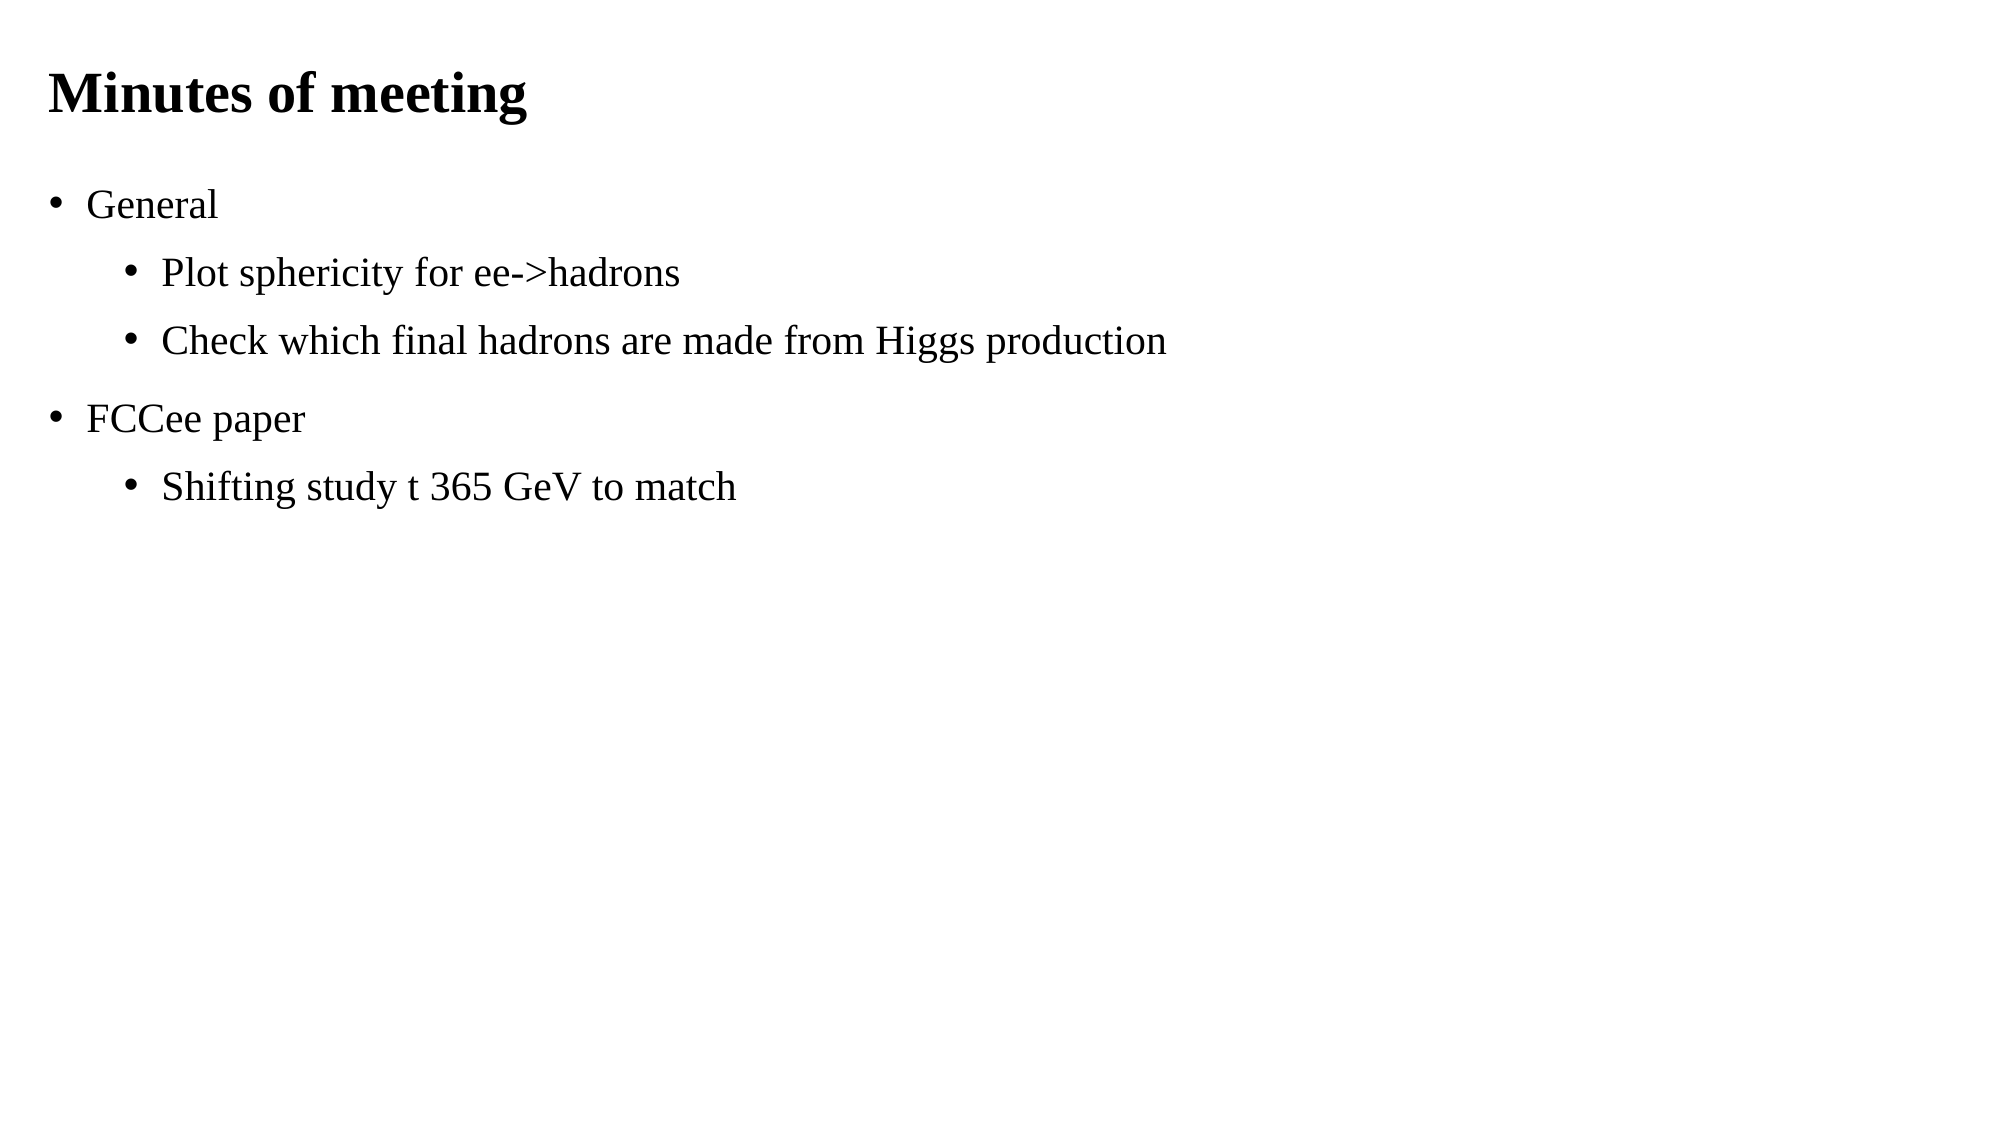

# Minutes of meeting
General
Plot sphericity for ee->hadrons
Check which final hadrons are made from Higgs production
FCCee paper
Shifting study t 365 GeV to match